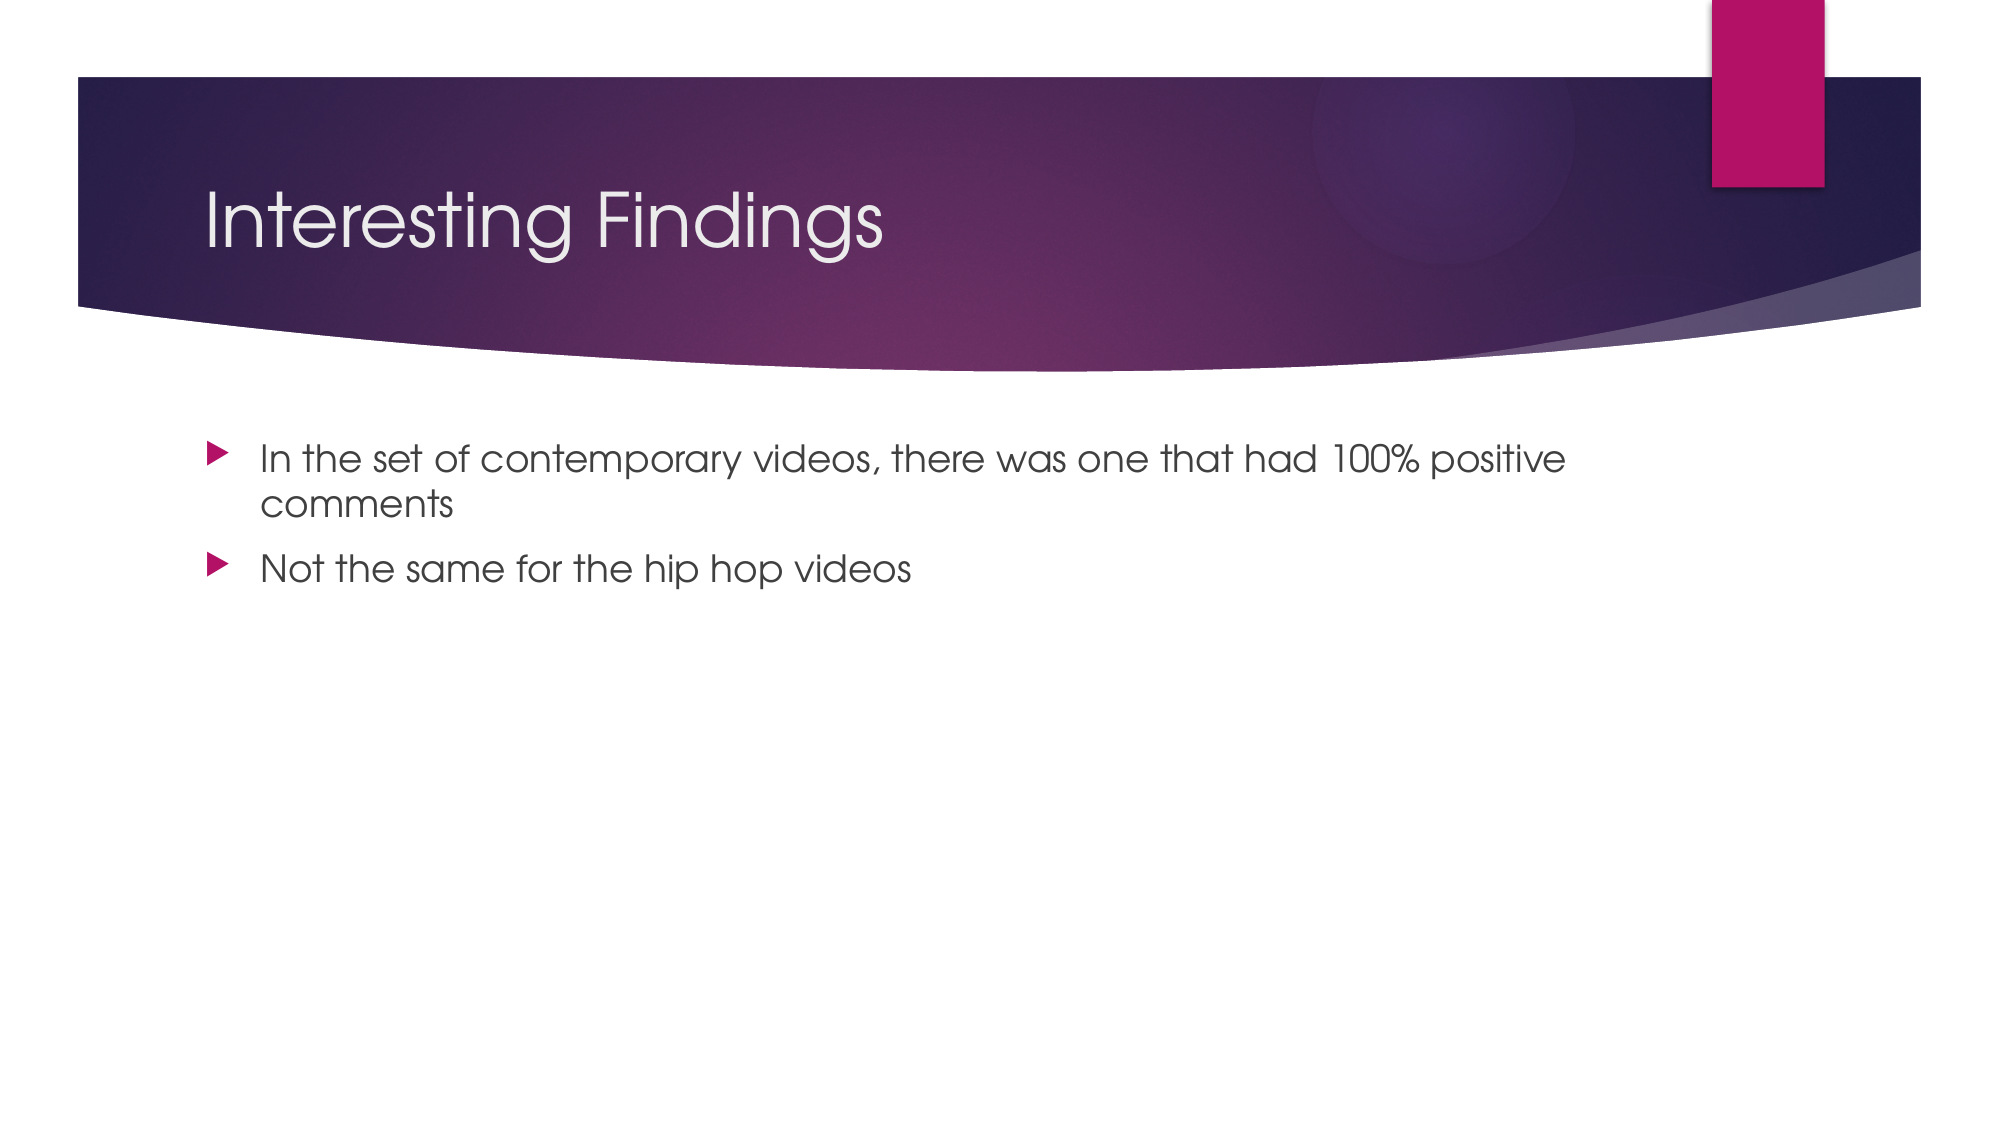

# Interesting Findings
In the set of contemporary videos, there was one that had 100% positive comments
Not the same for the hip hop videos